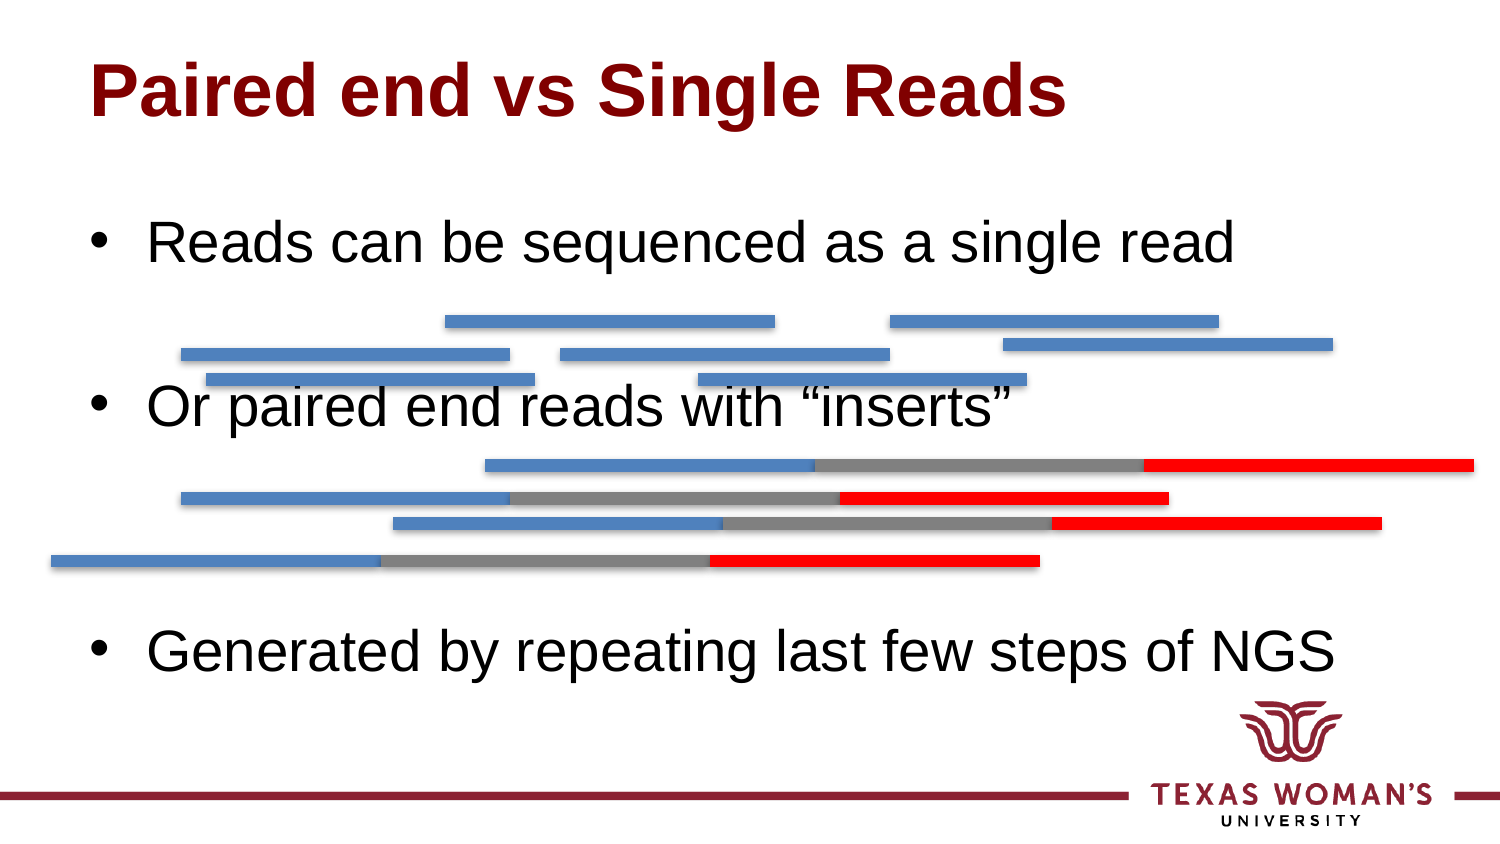

# Paired end vs Single Reads
Reads can be sequenced as a single read

Or paired end reads with “inserts”

Generated by repeating last few steps of NGS